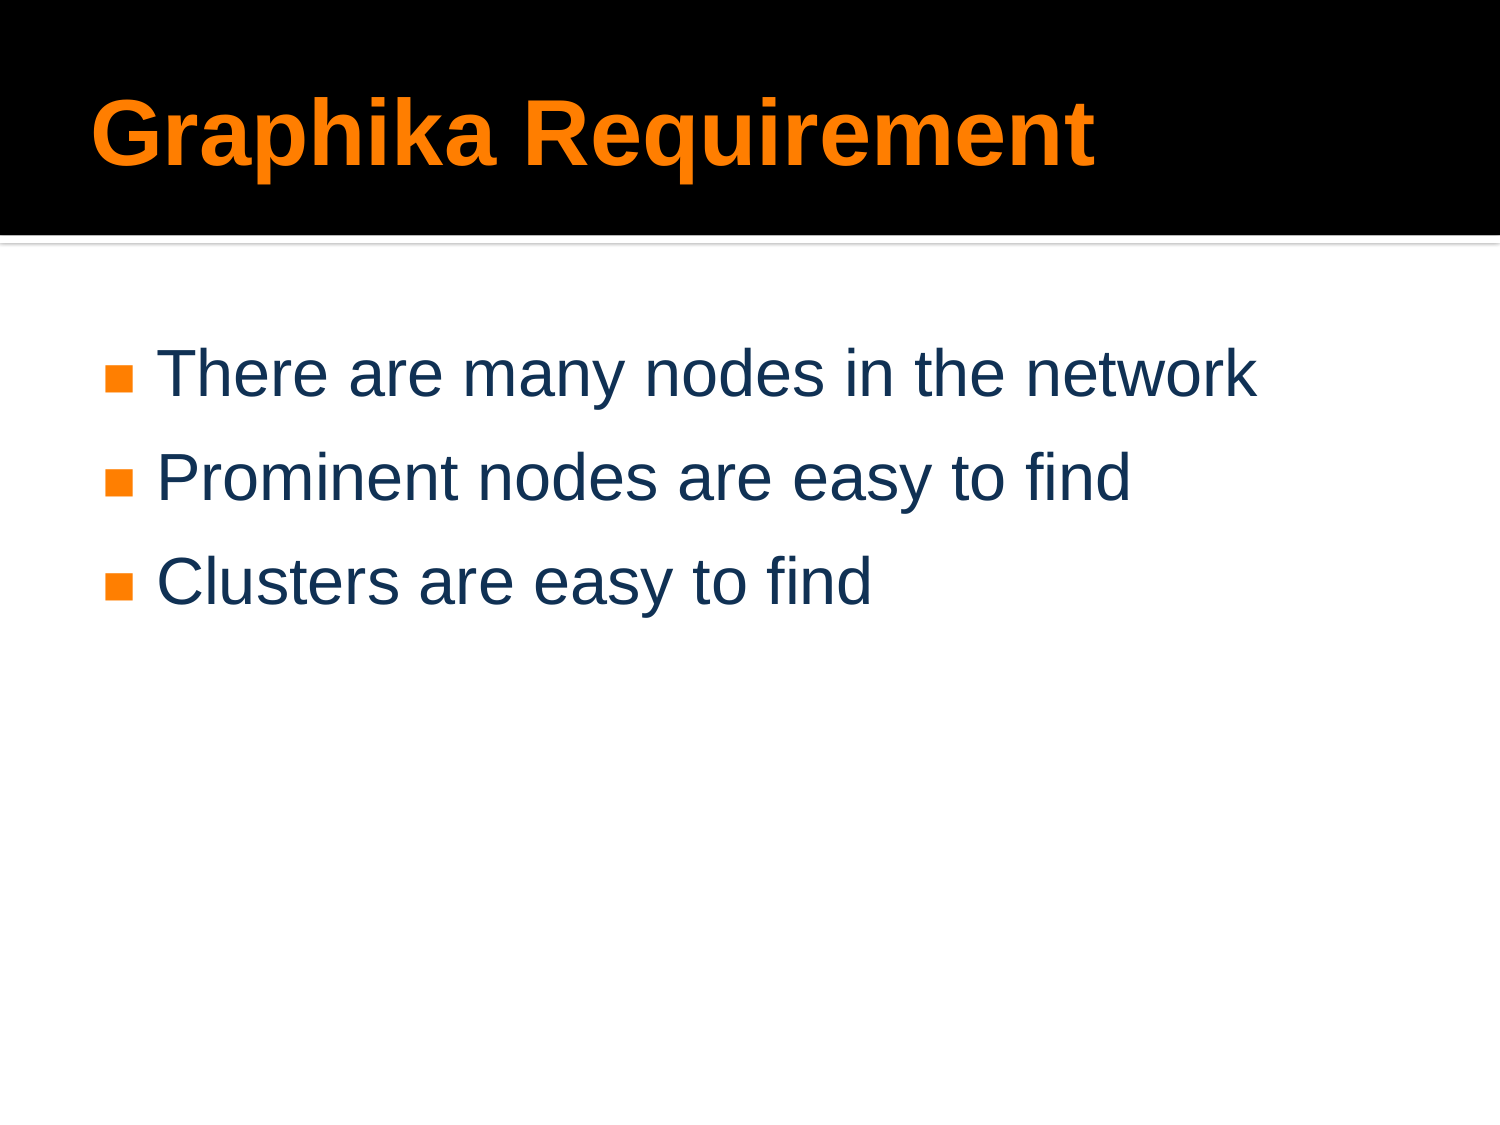

# Graphika Requirement
There are many nodes in the network
Prominent nodes are easy to find
Clusters are easy to find